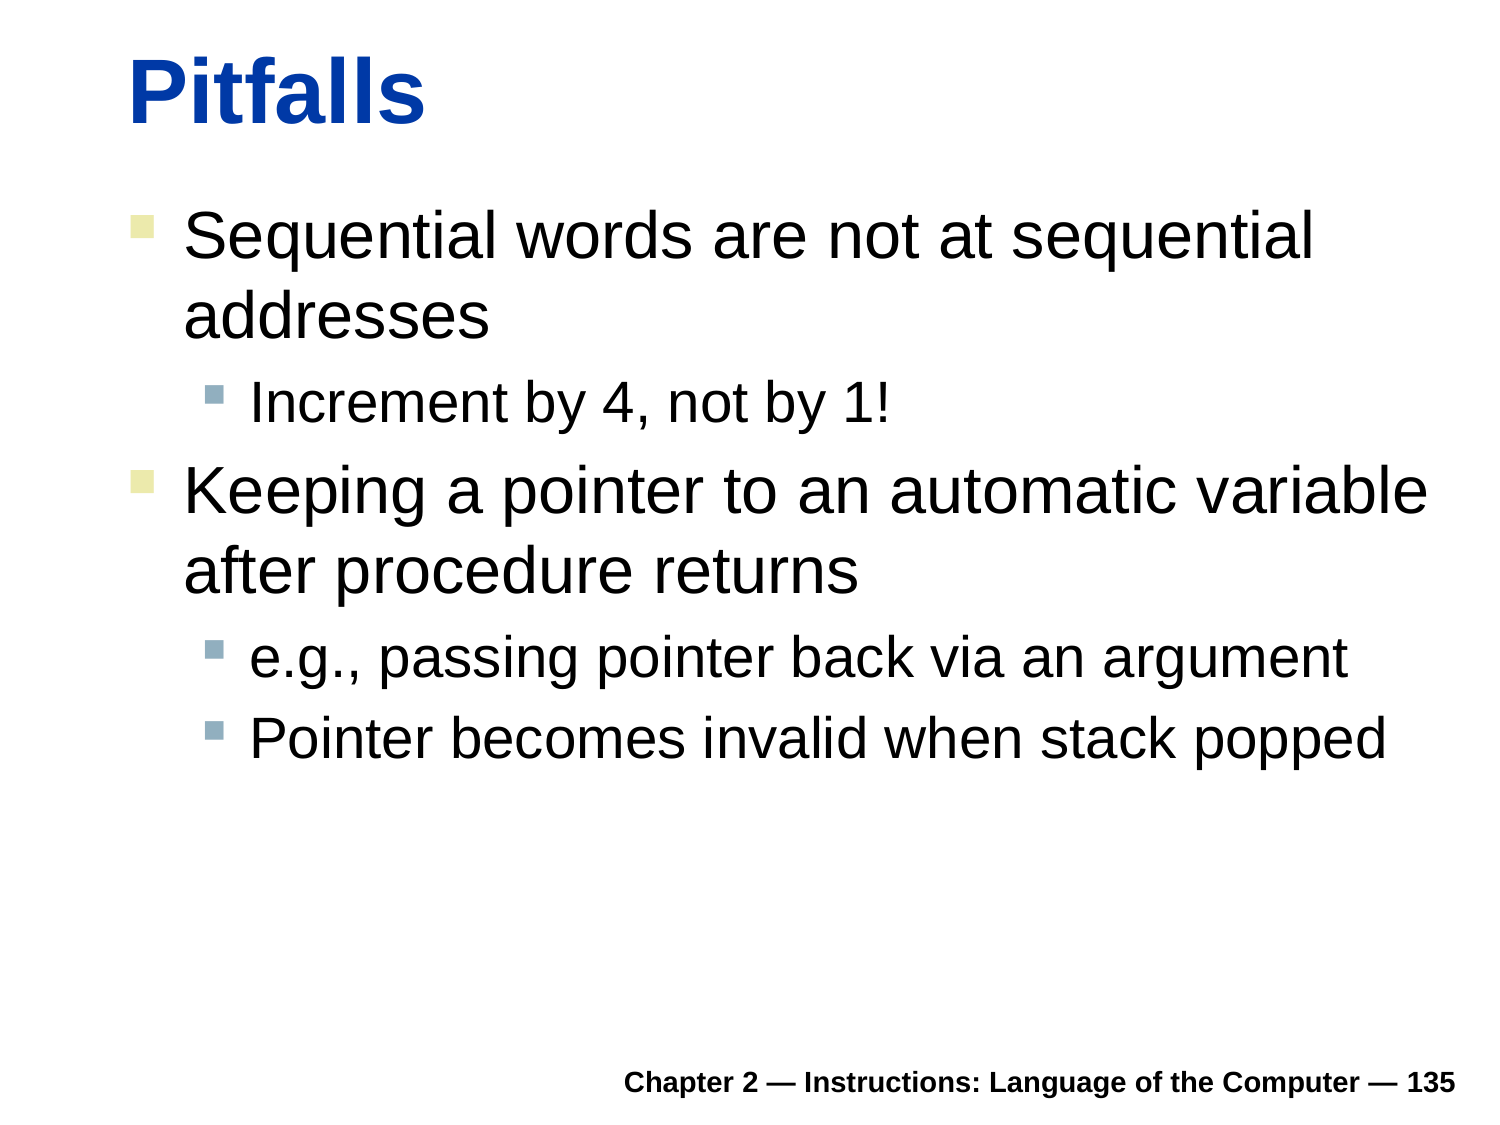

# Pitfalls
Sequential words are not at sequential addresses
Increment by 4, not by 1!
Keeping a pointer to an automatic variable after procedure returns
e.g., passing pointer back via an argument
Pointer becomes invalid when stack popped
Chapter 2 — Instructions: Language of the Computer — 135